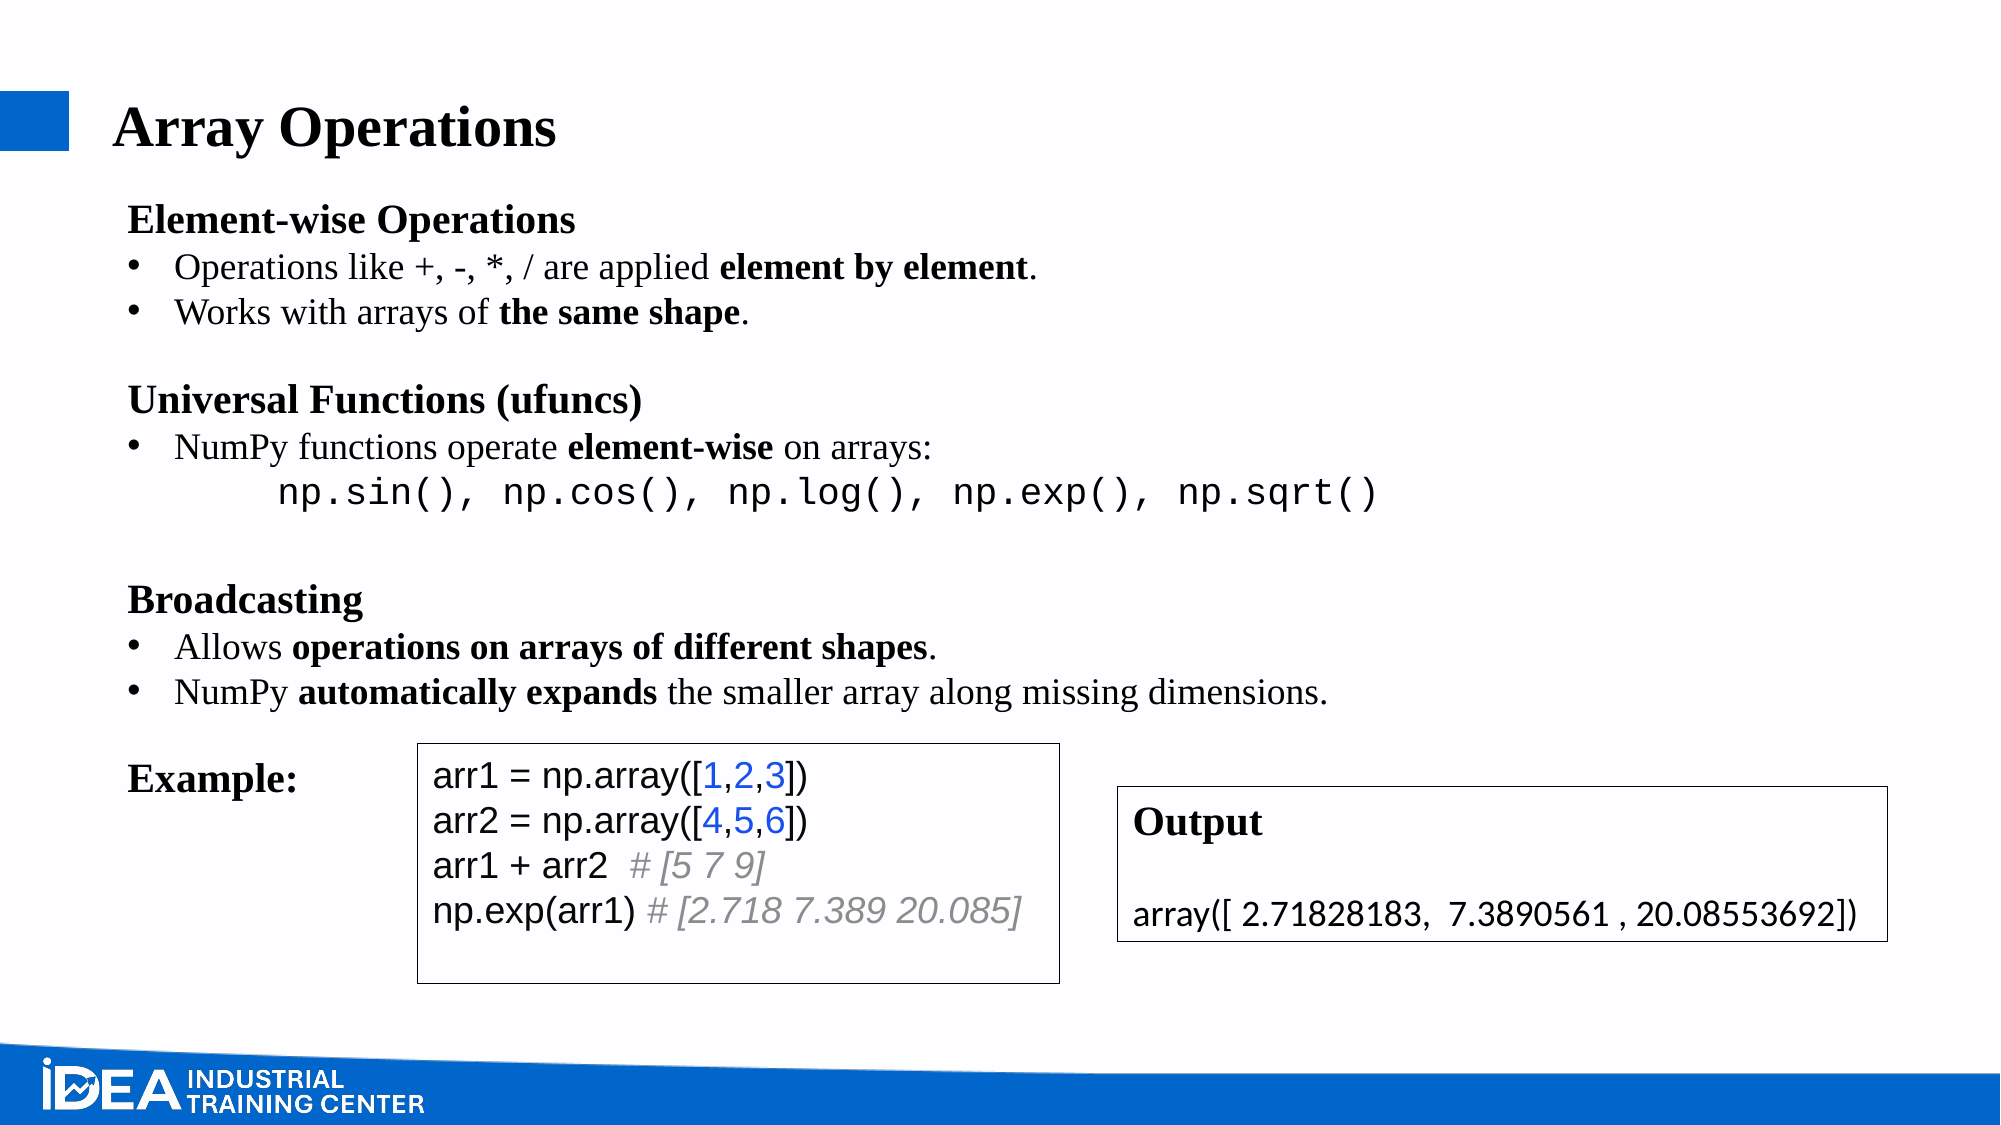

# Array Operations
Element-wise Operations
Operations like +, -, *, / are applied element by element.
Works with arrays of the same shape.

Universal Functions (ufuncs)
NumPy functions operate element-wise on arrays:
np.sin(), np.cos(), np.log(), np.exp(), np.sqrt()

Broadcasting
Allows operations on arrays of different shapes.
NumPy automatically expands the smaller array along missing dimensions.
Example:
arr1 = np.array([1,2,3])
arr2 = np.array([4,5,6])
arr1 + arr2  # [5 7 9]
np.exp(arr1) # [2.718 7.389 20.085]
Output
array([ 2.71828183,  7.3890561 , 20.08553692])